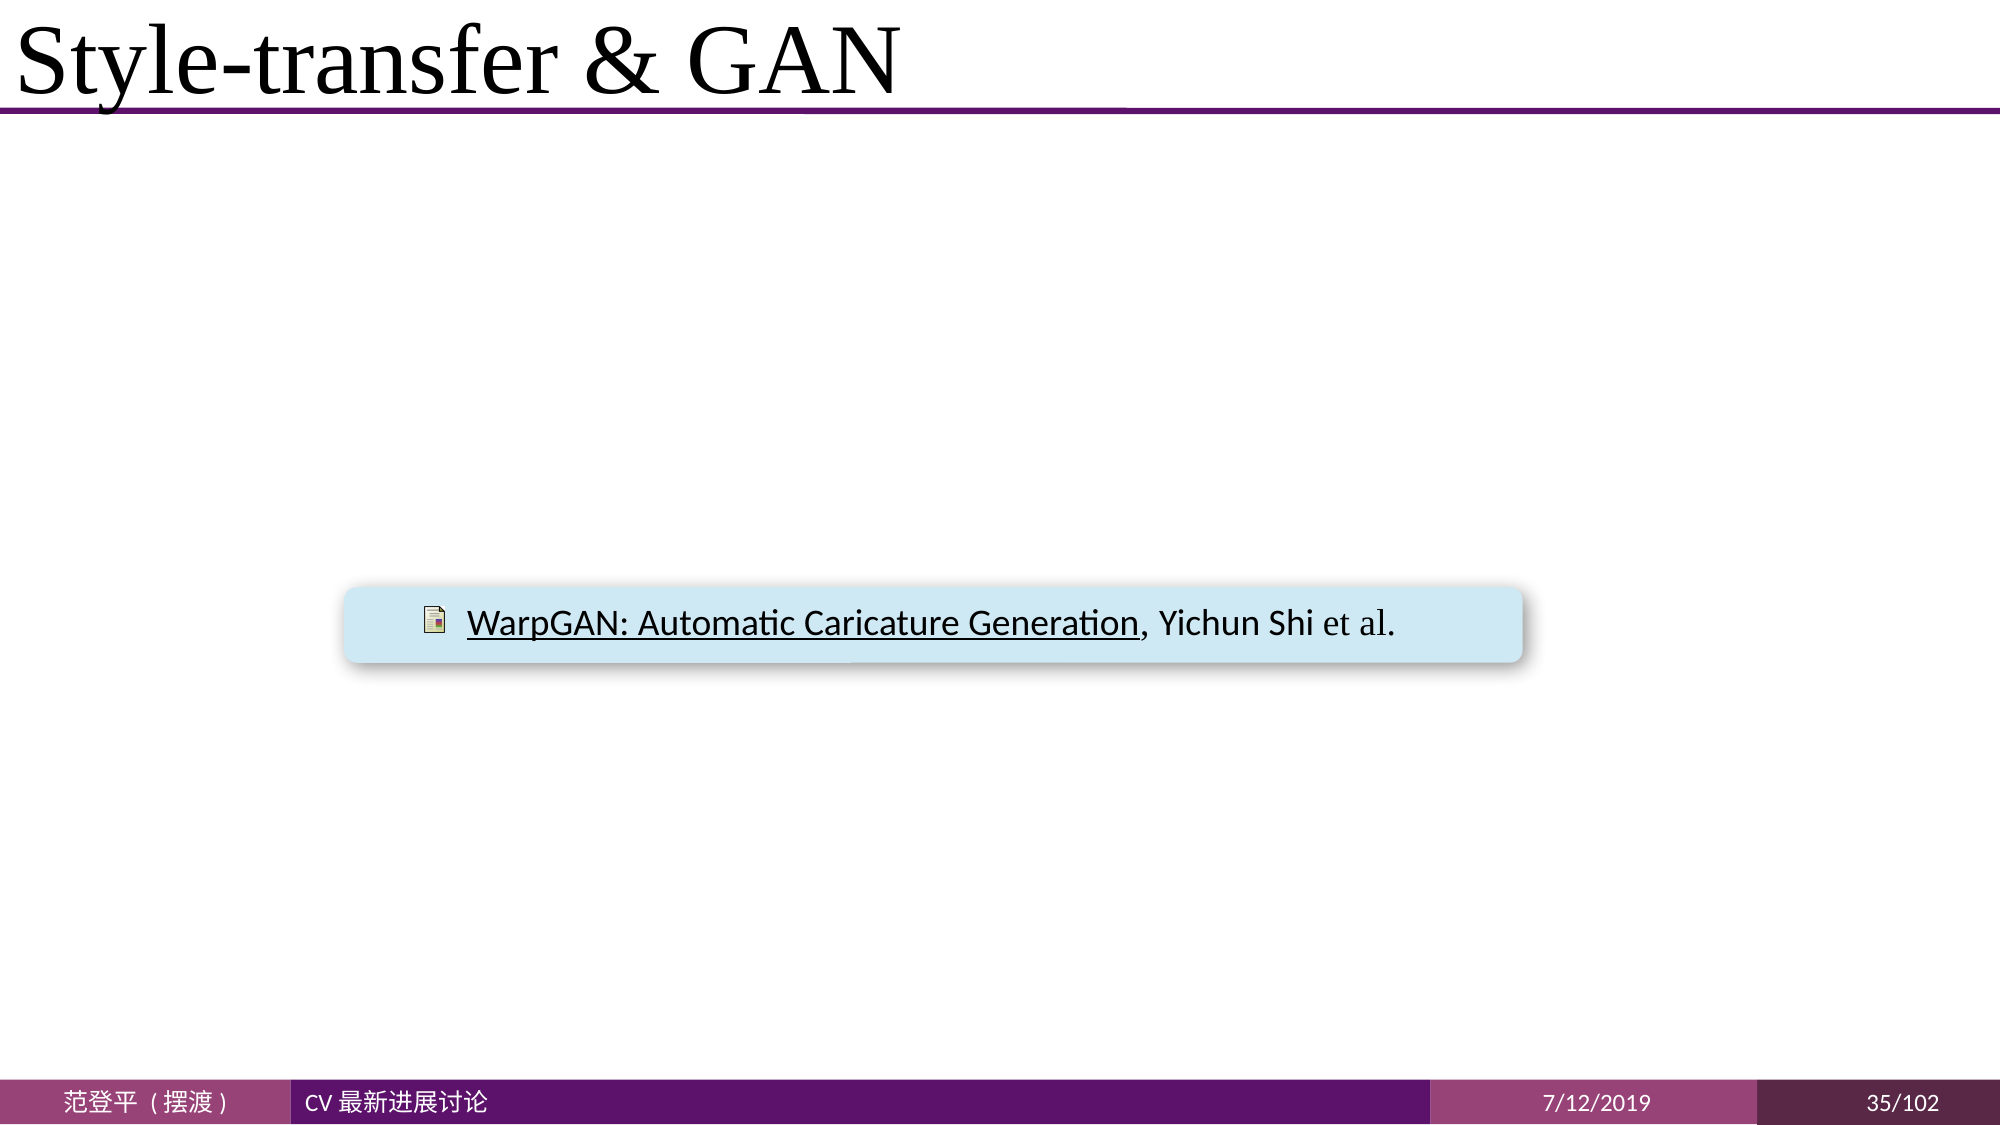

# Style-transfer & GAN

WarpGAN: Automatic Caricature Generation, Yichun Shi et al.